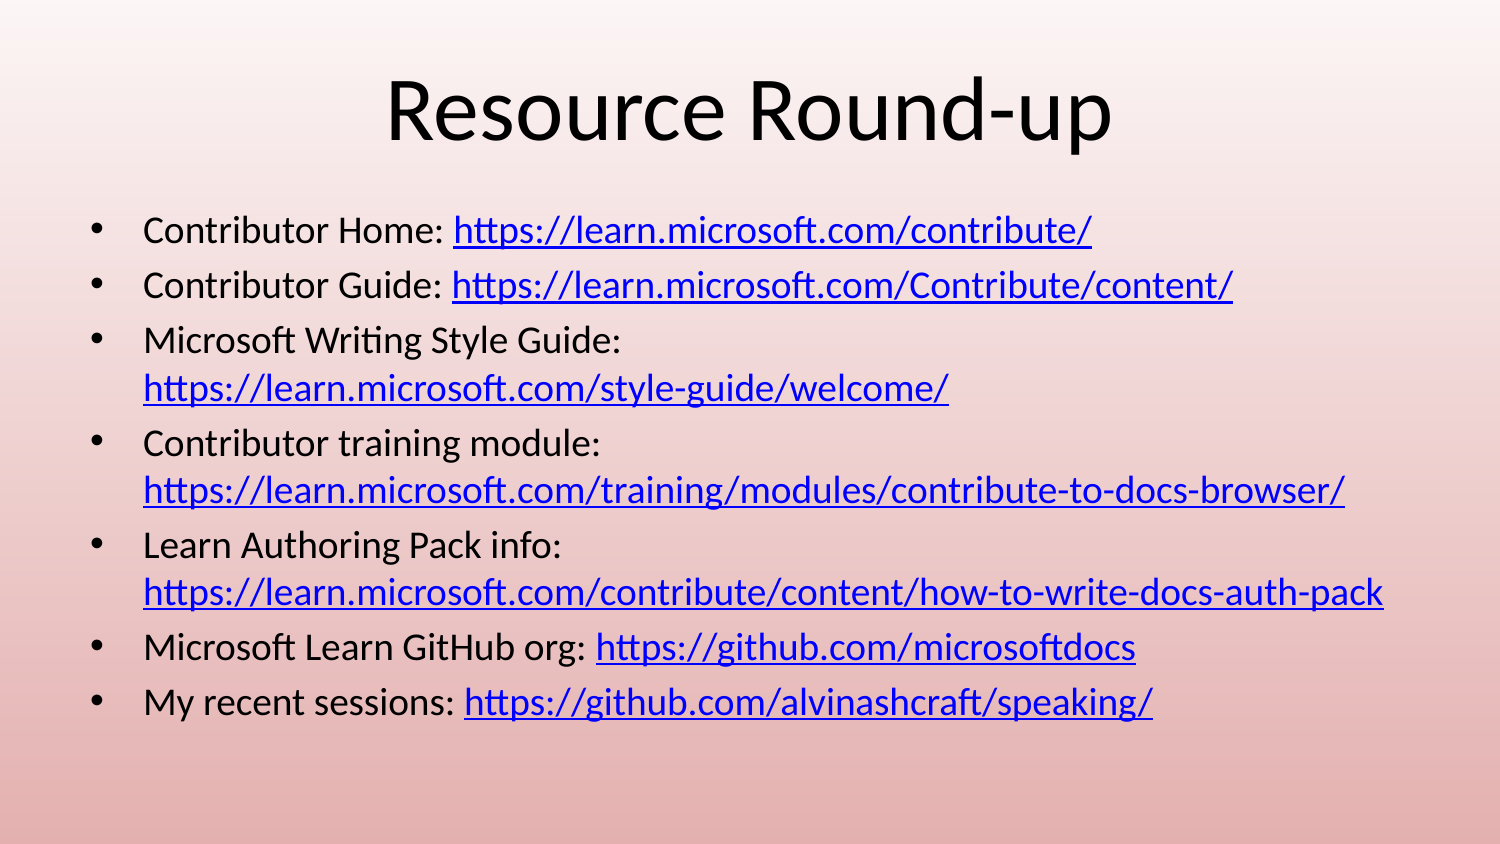

# Resource Round-up
Contributor Home: https://learn.microsoft.com/contribute/
Contributor Guide: https://learn.microsoft.com/Contribute/content/
Microsoft Writing Style Guide: https://learn.microsoft.com/style-guide/welcome/
Contributor training module: https://learn.microsoft.com/training/modules/contribute-to-docs-browser/
Learn Authoring Pack info: https://learn.microsoft.com/contribute/content/how-to-write-docs-auth-pack
Microsoft Learn GitHub org: https://github.com/microsoftdocs
My recent sessions: https://github.com/alvinashcraft/speaking/